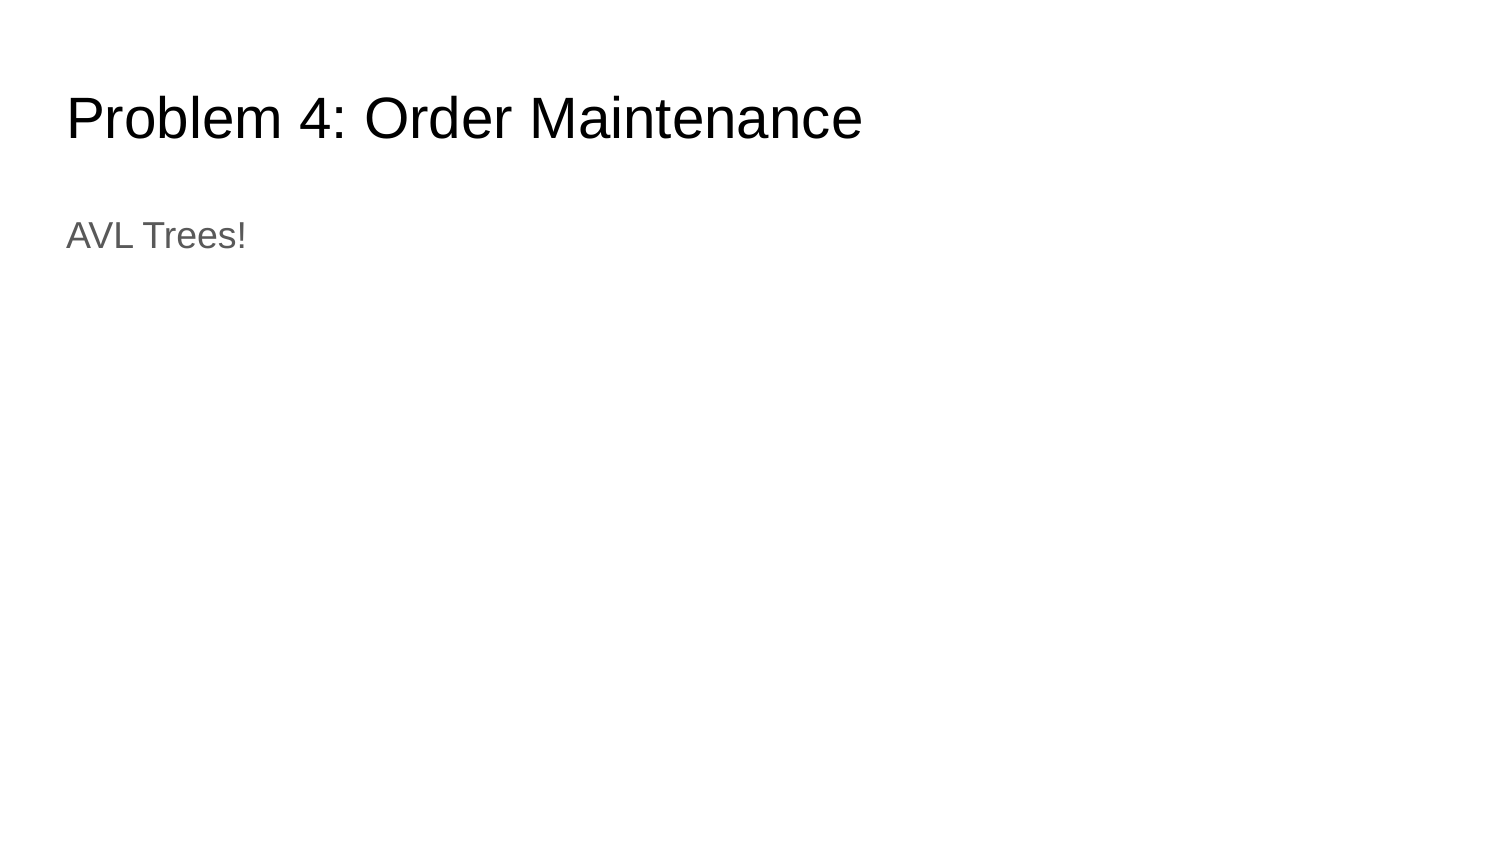

# Problem 4: Order Maintenance

AVL Trees!